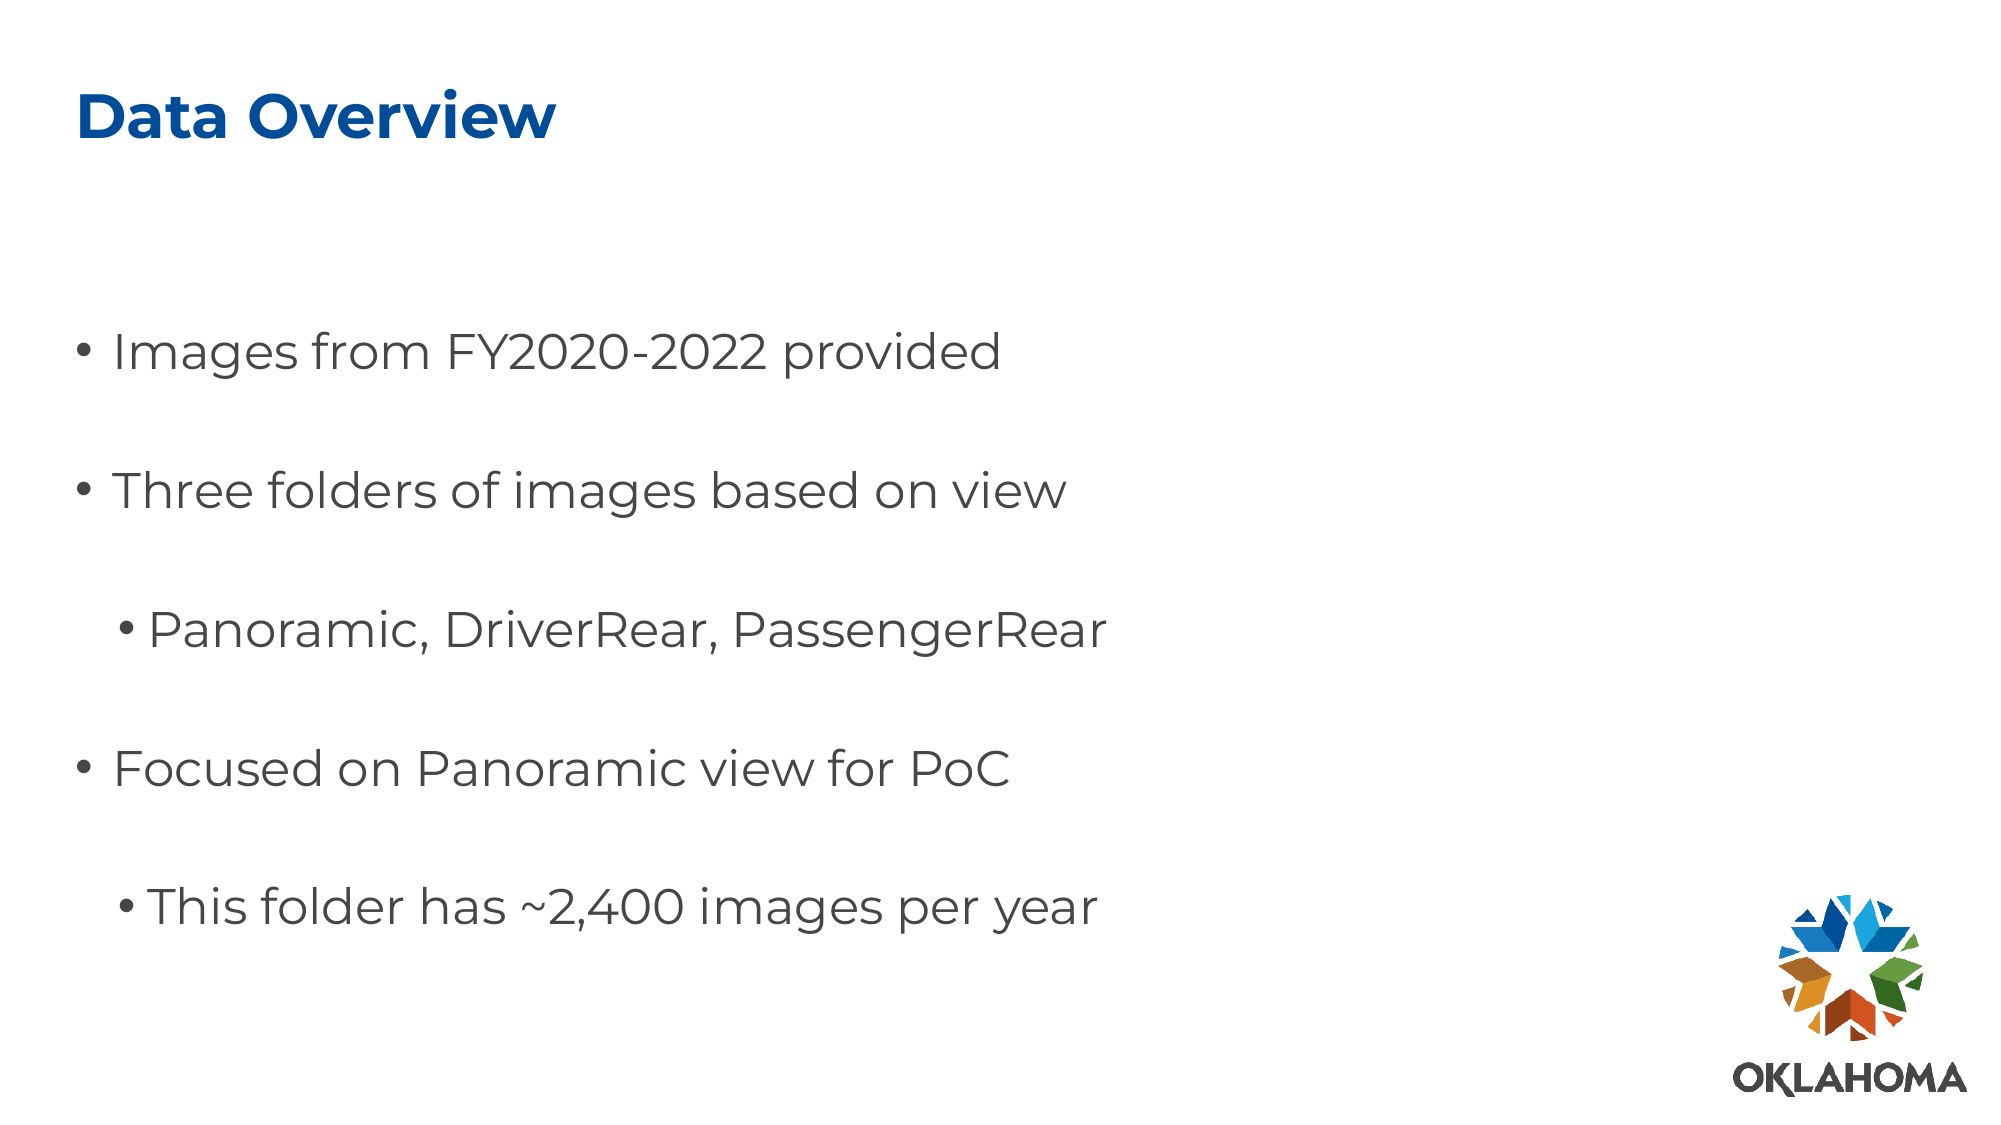

# Data Overview
Images from FY2020-2022 provided
Three folders of images based on view
Panoramic, DriverRear, PassengerRear
Focused on Panoramic view for PoC
This folder has ~2,400 images per year